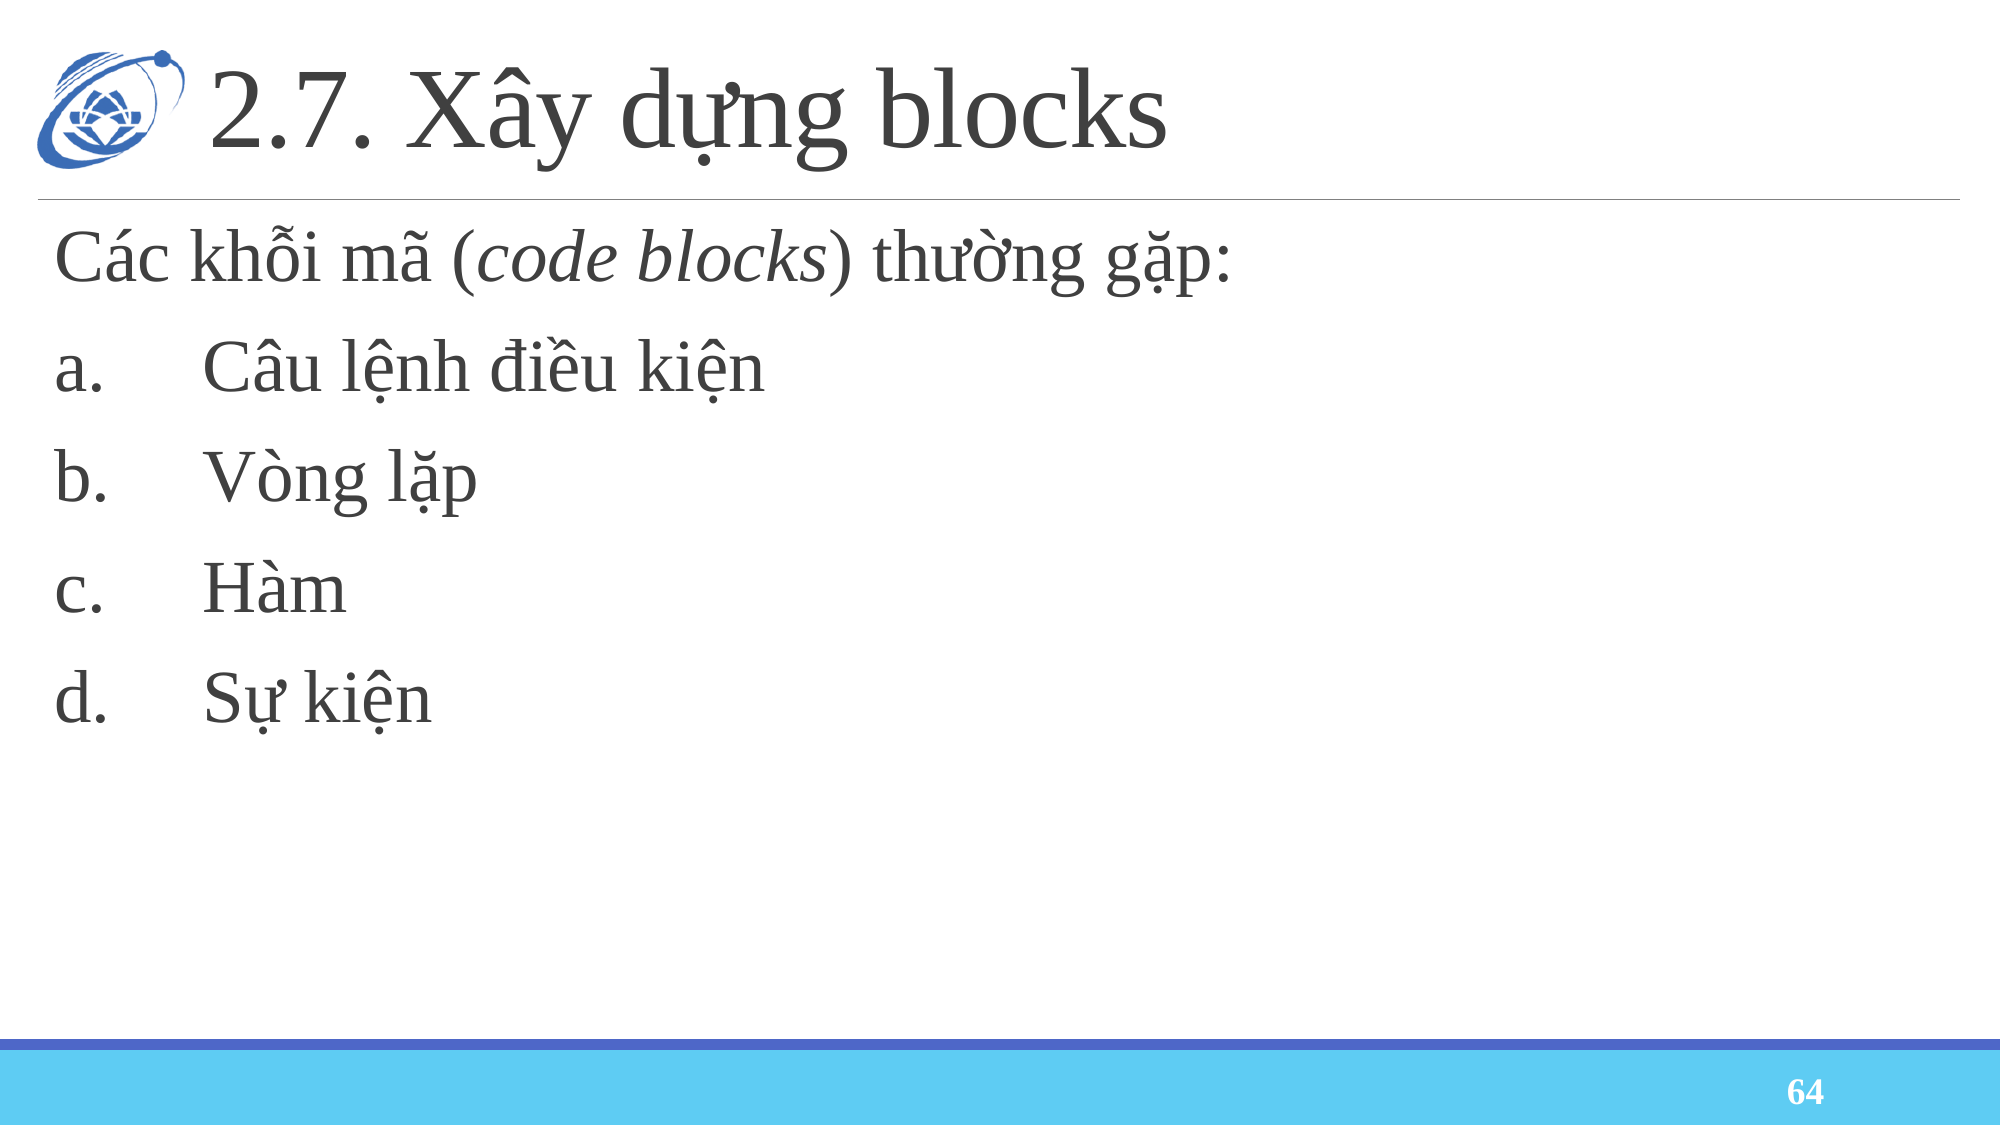

# 2.7. Xây dựng blocks
Các khỗi mã (code blocks) thường gặp:
a.	Câu lệnh điều kiện
b.	Vòng lặp
c.	Hàm
d.	Sự kiện
64